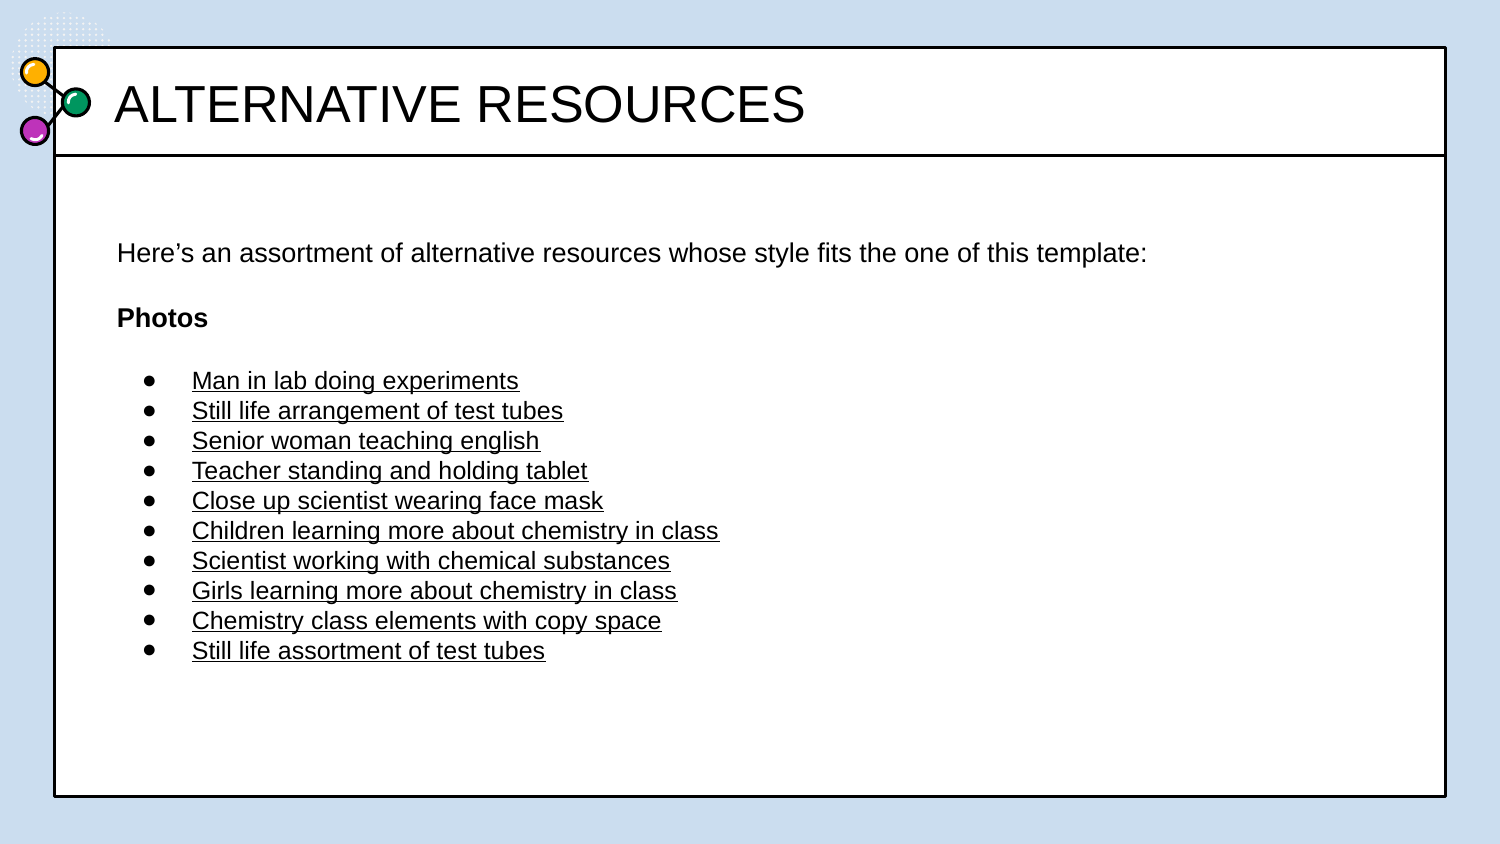

# ALTERNATIVE RESOURCES

Here’s an assortment of alternative resources whose style fits the one of this template:

Photos
Man in lab doing experiments
Still life arrangement of test tubes
Senior woman teaching english
Teacher standing and holding tablet
Close up scientist wearing face mask
Children learning more about chemistry in class
Scientist working with chemical substances
Girls learning more about chemistry in class
Chemistry class elements with copy space
Still life assortment of test tubes